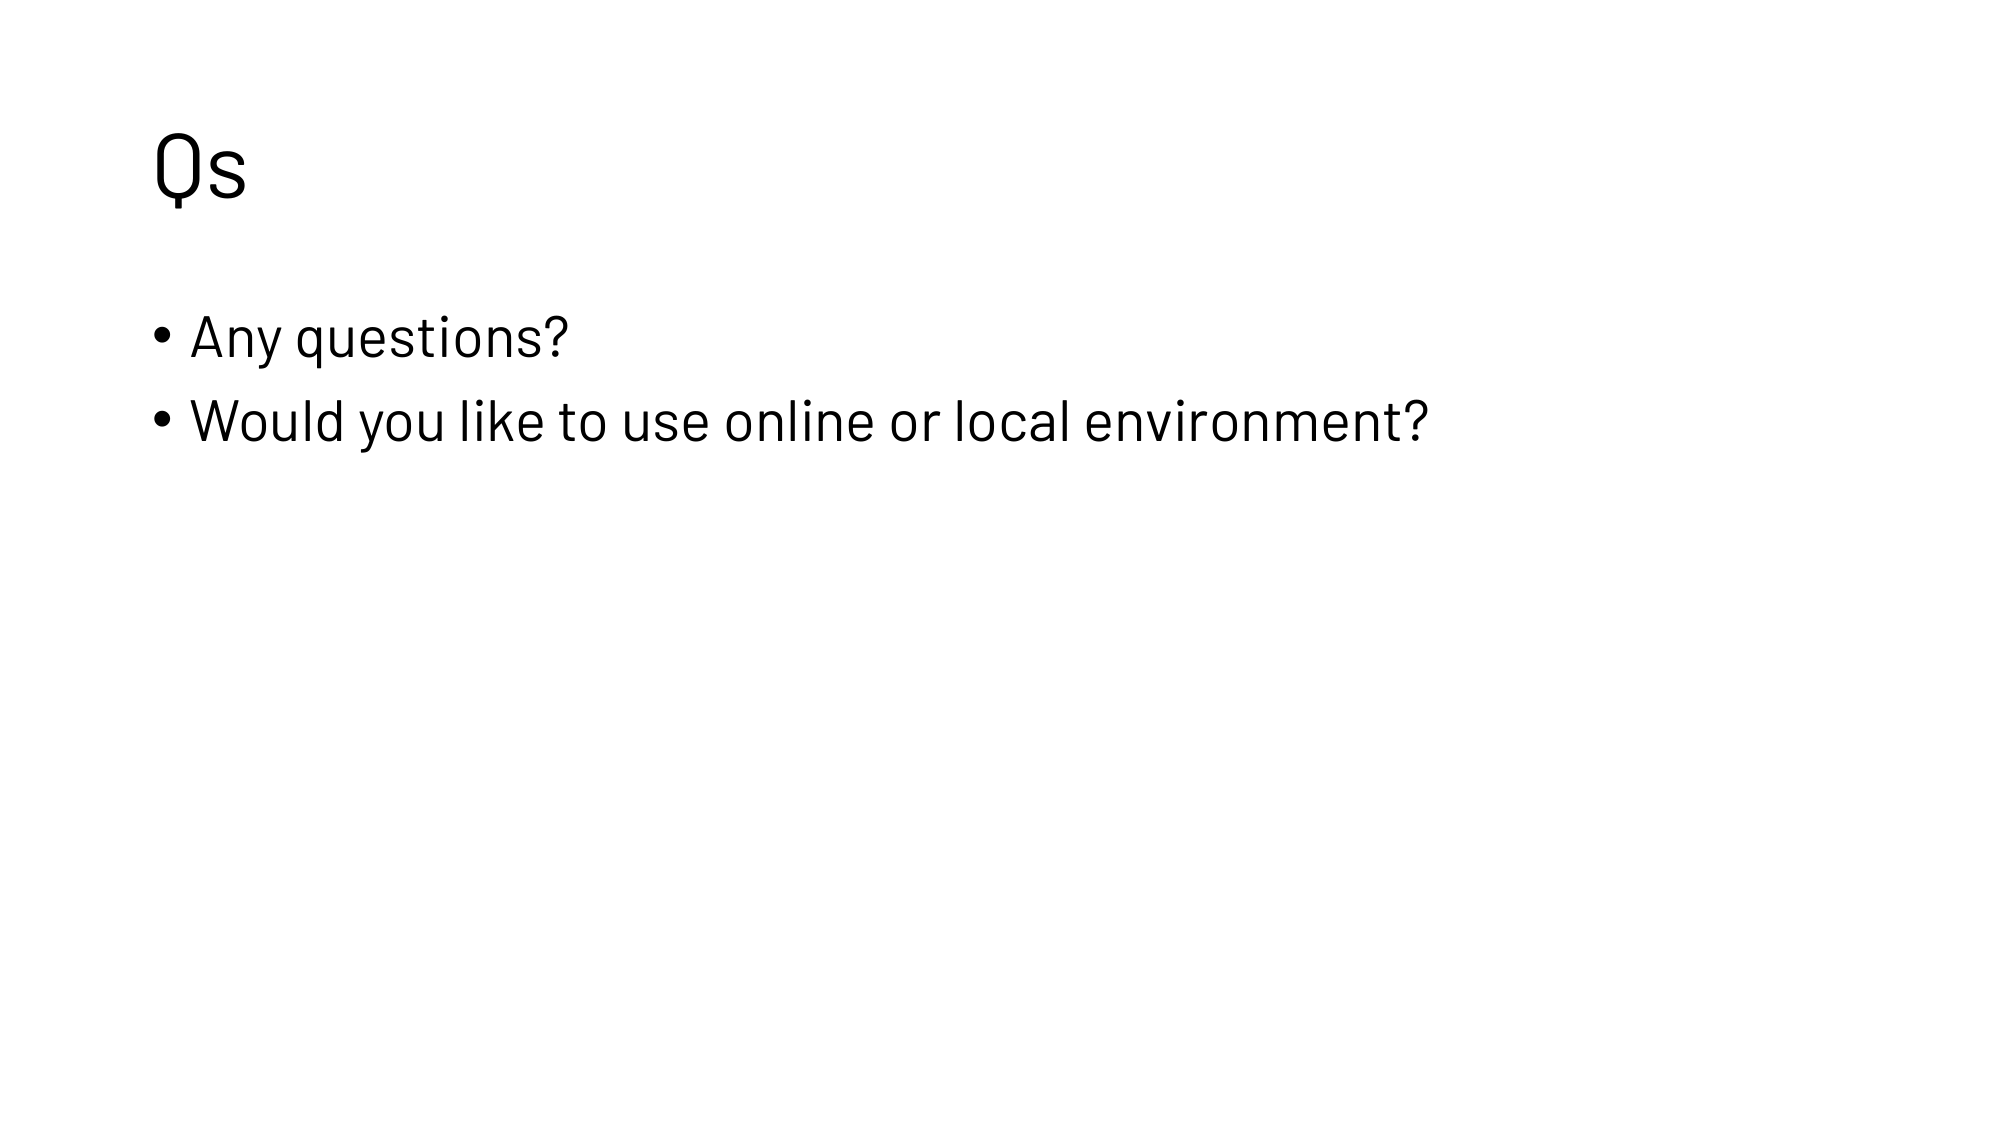

# Qs
Any questions?
Would you like to use online or local environment?